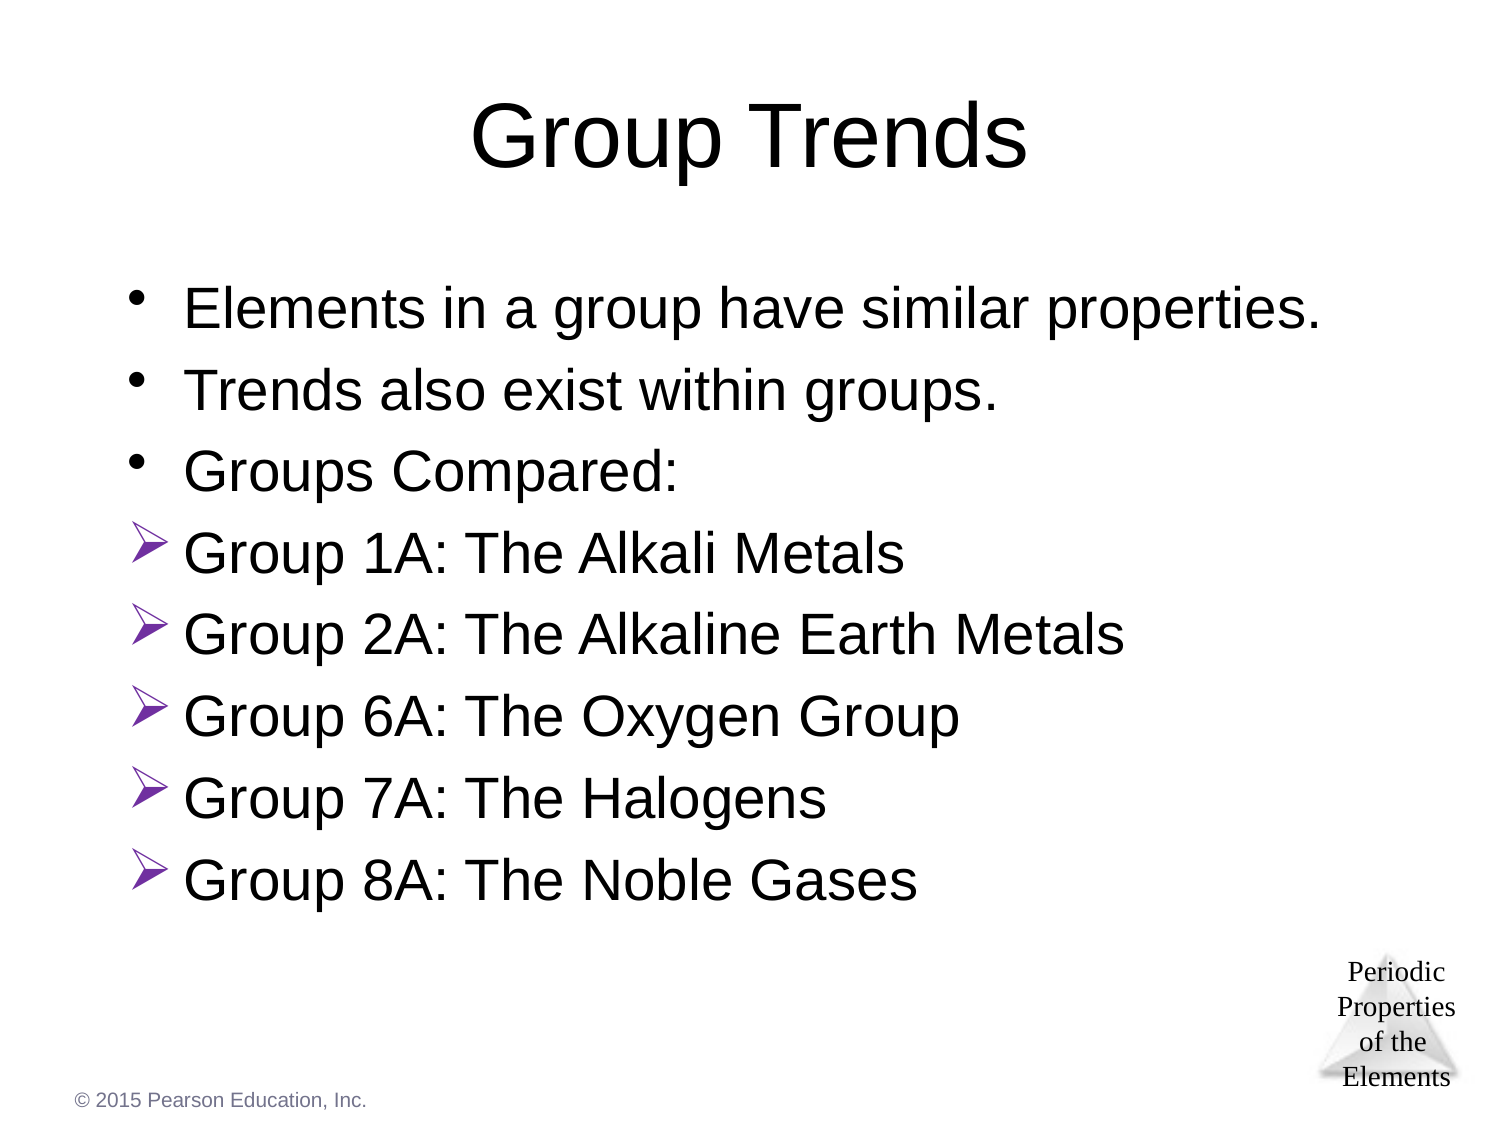

# Group Trends
Elements in a group have similar properties.
Trends also exist within groups.
Groups Compared:
Group 1A: The Alkali Metals
Group 2A: The Alkaline Earth Metals
Group 6A: The Oxygen Group
Group 7A: The Halogens
Group 8A: The Noble Gases